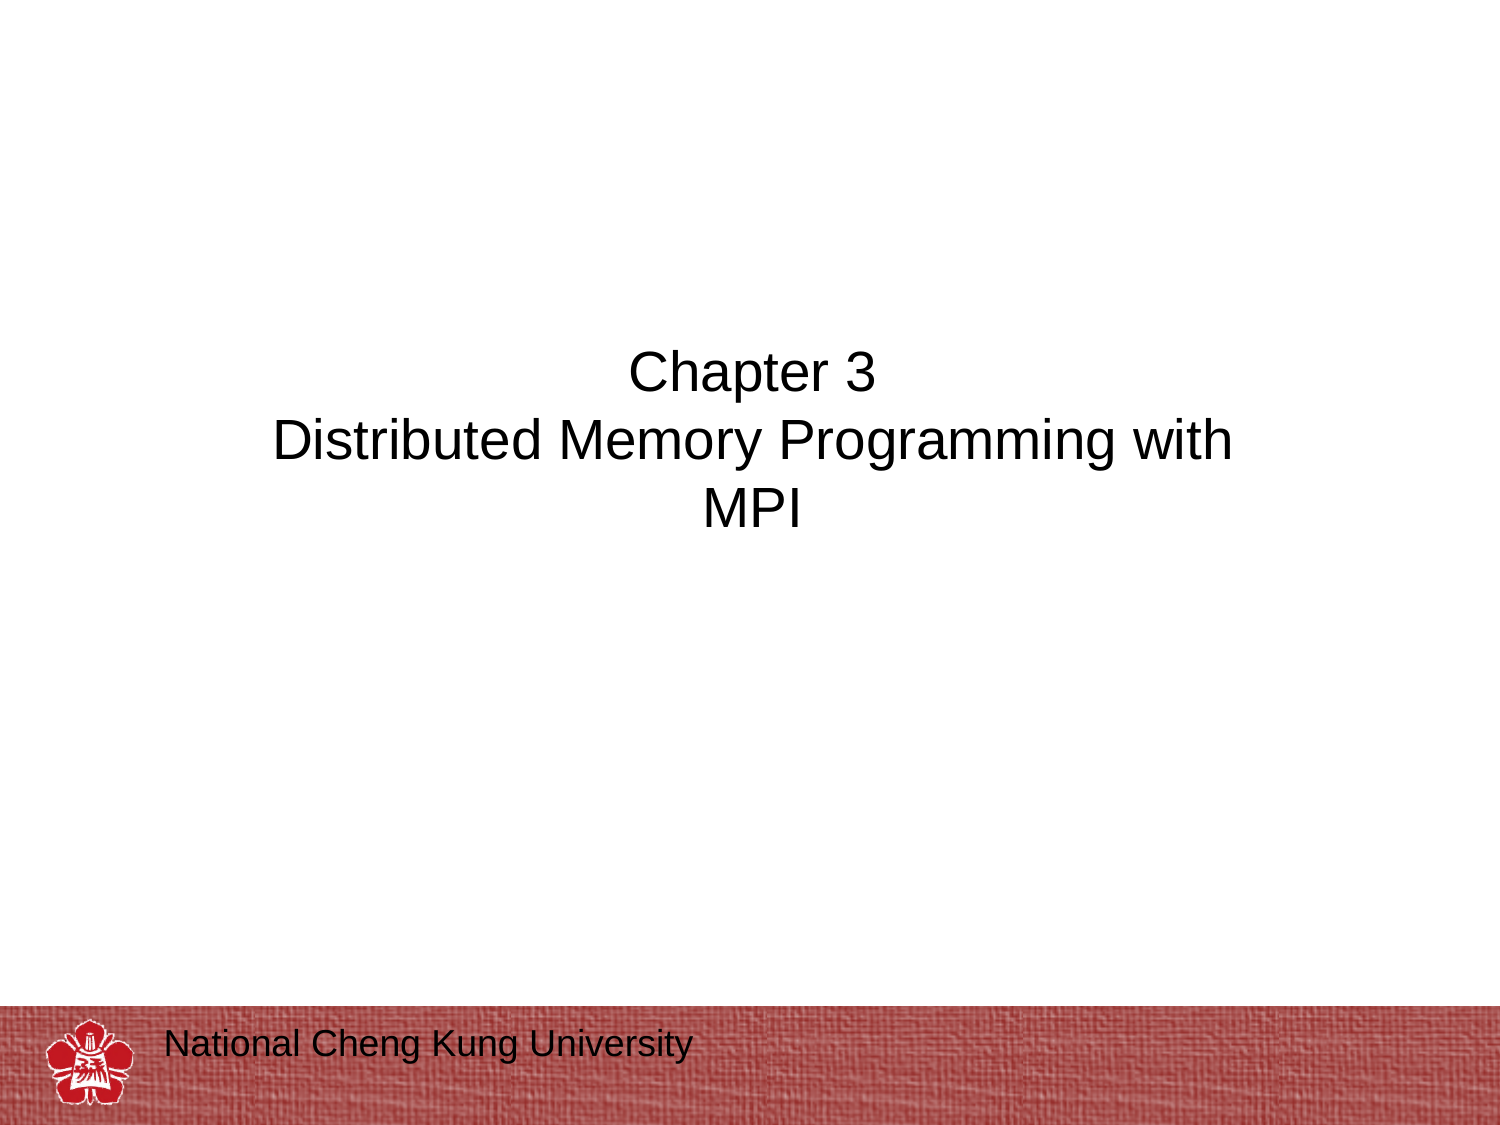

# Chapter 3 Distributed Memory Programming with MPI